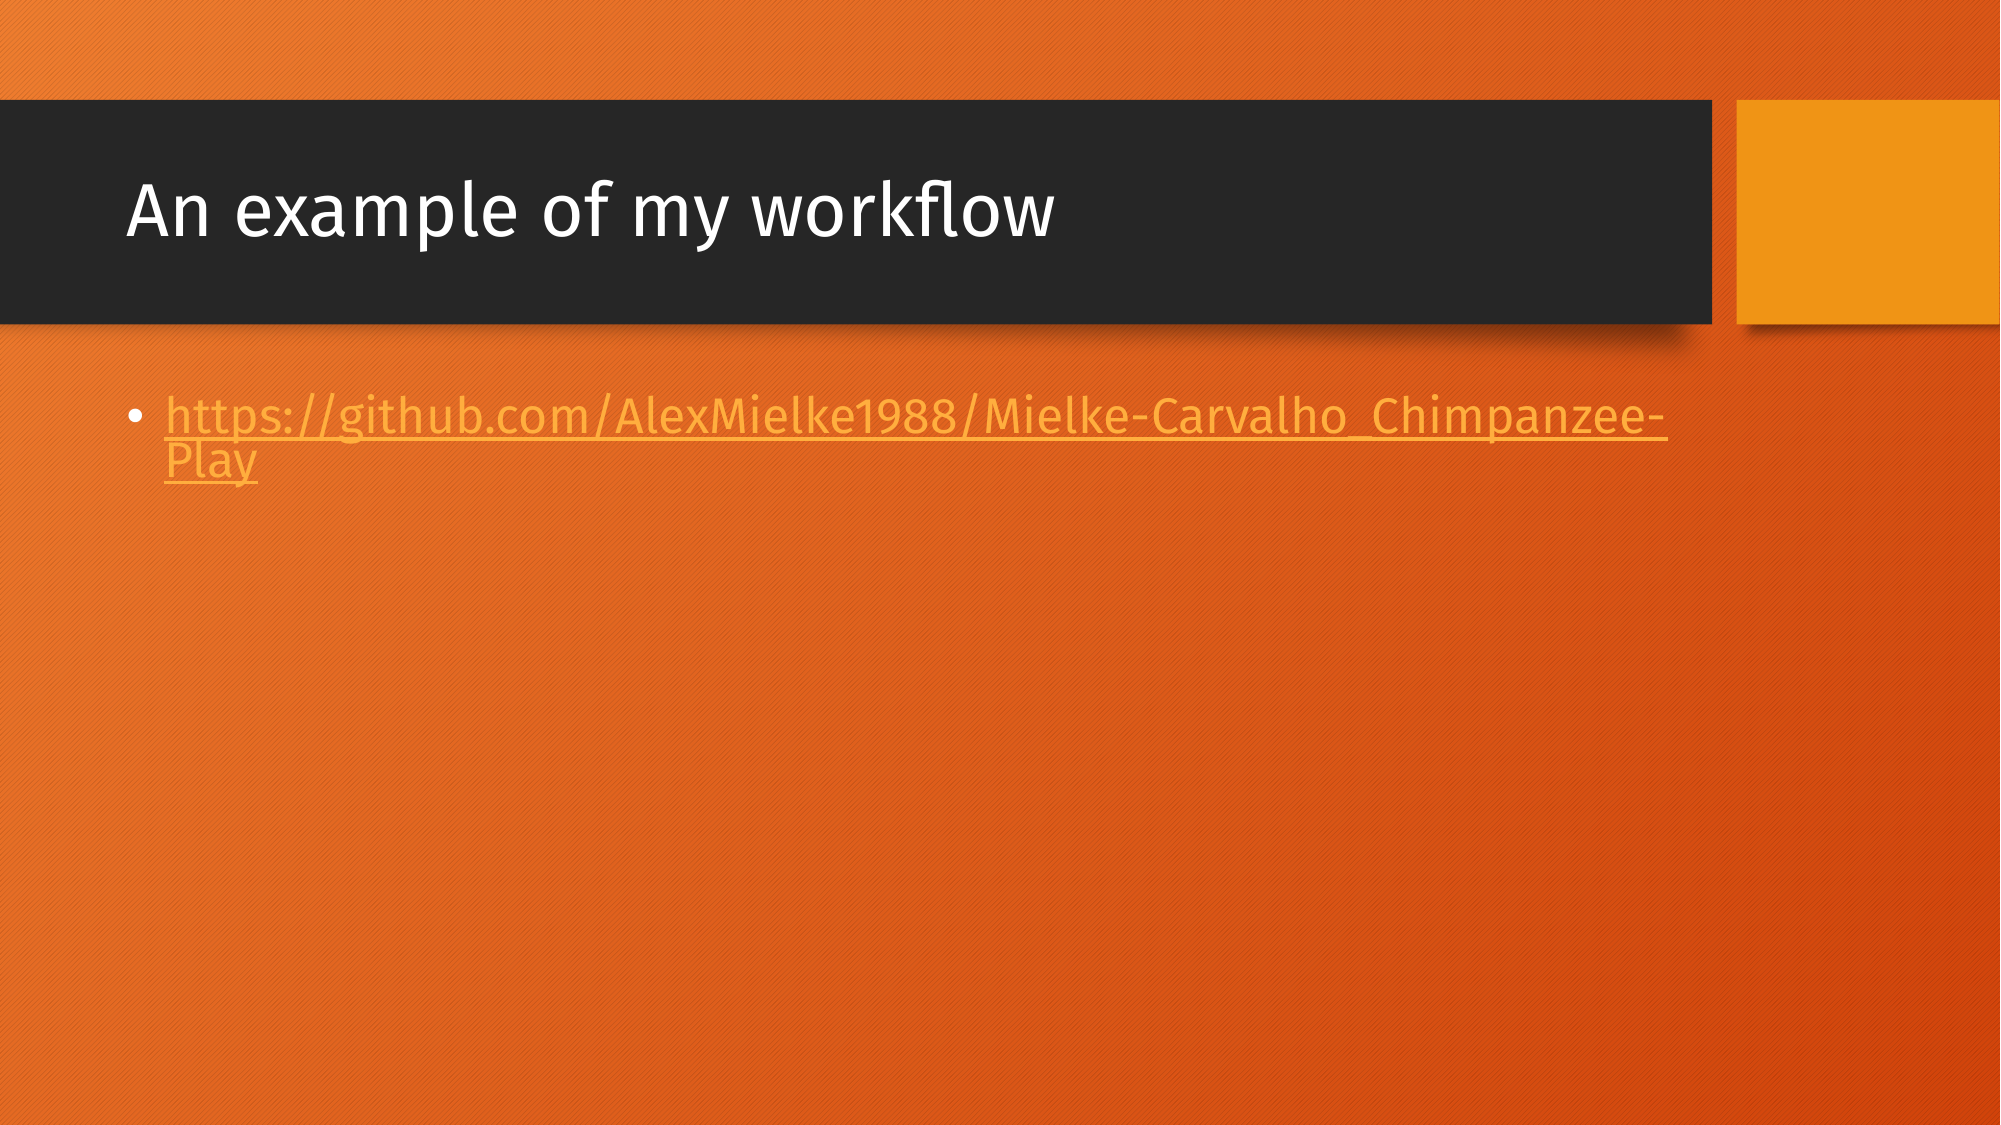

# An example of my workflow
https://github.com/AlexMielke1988/Mielke-Carvalho_Chimpanzee-Play